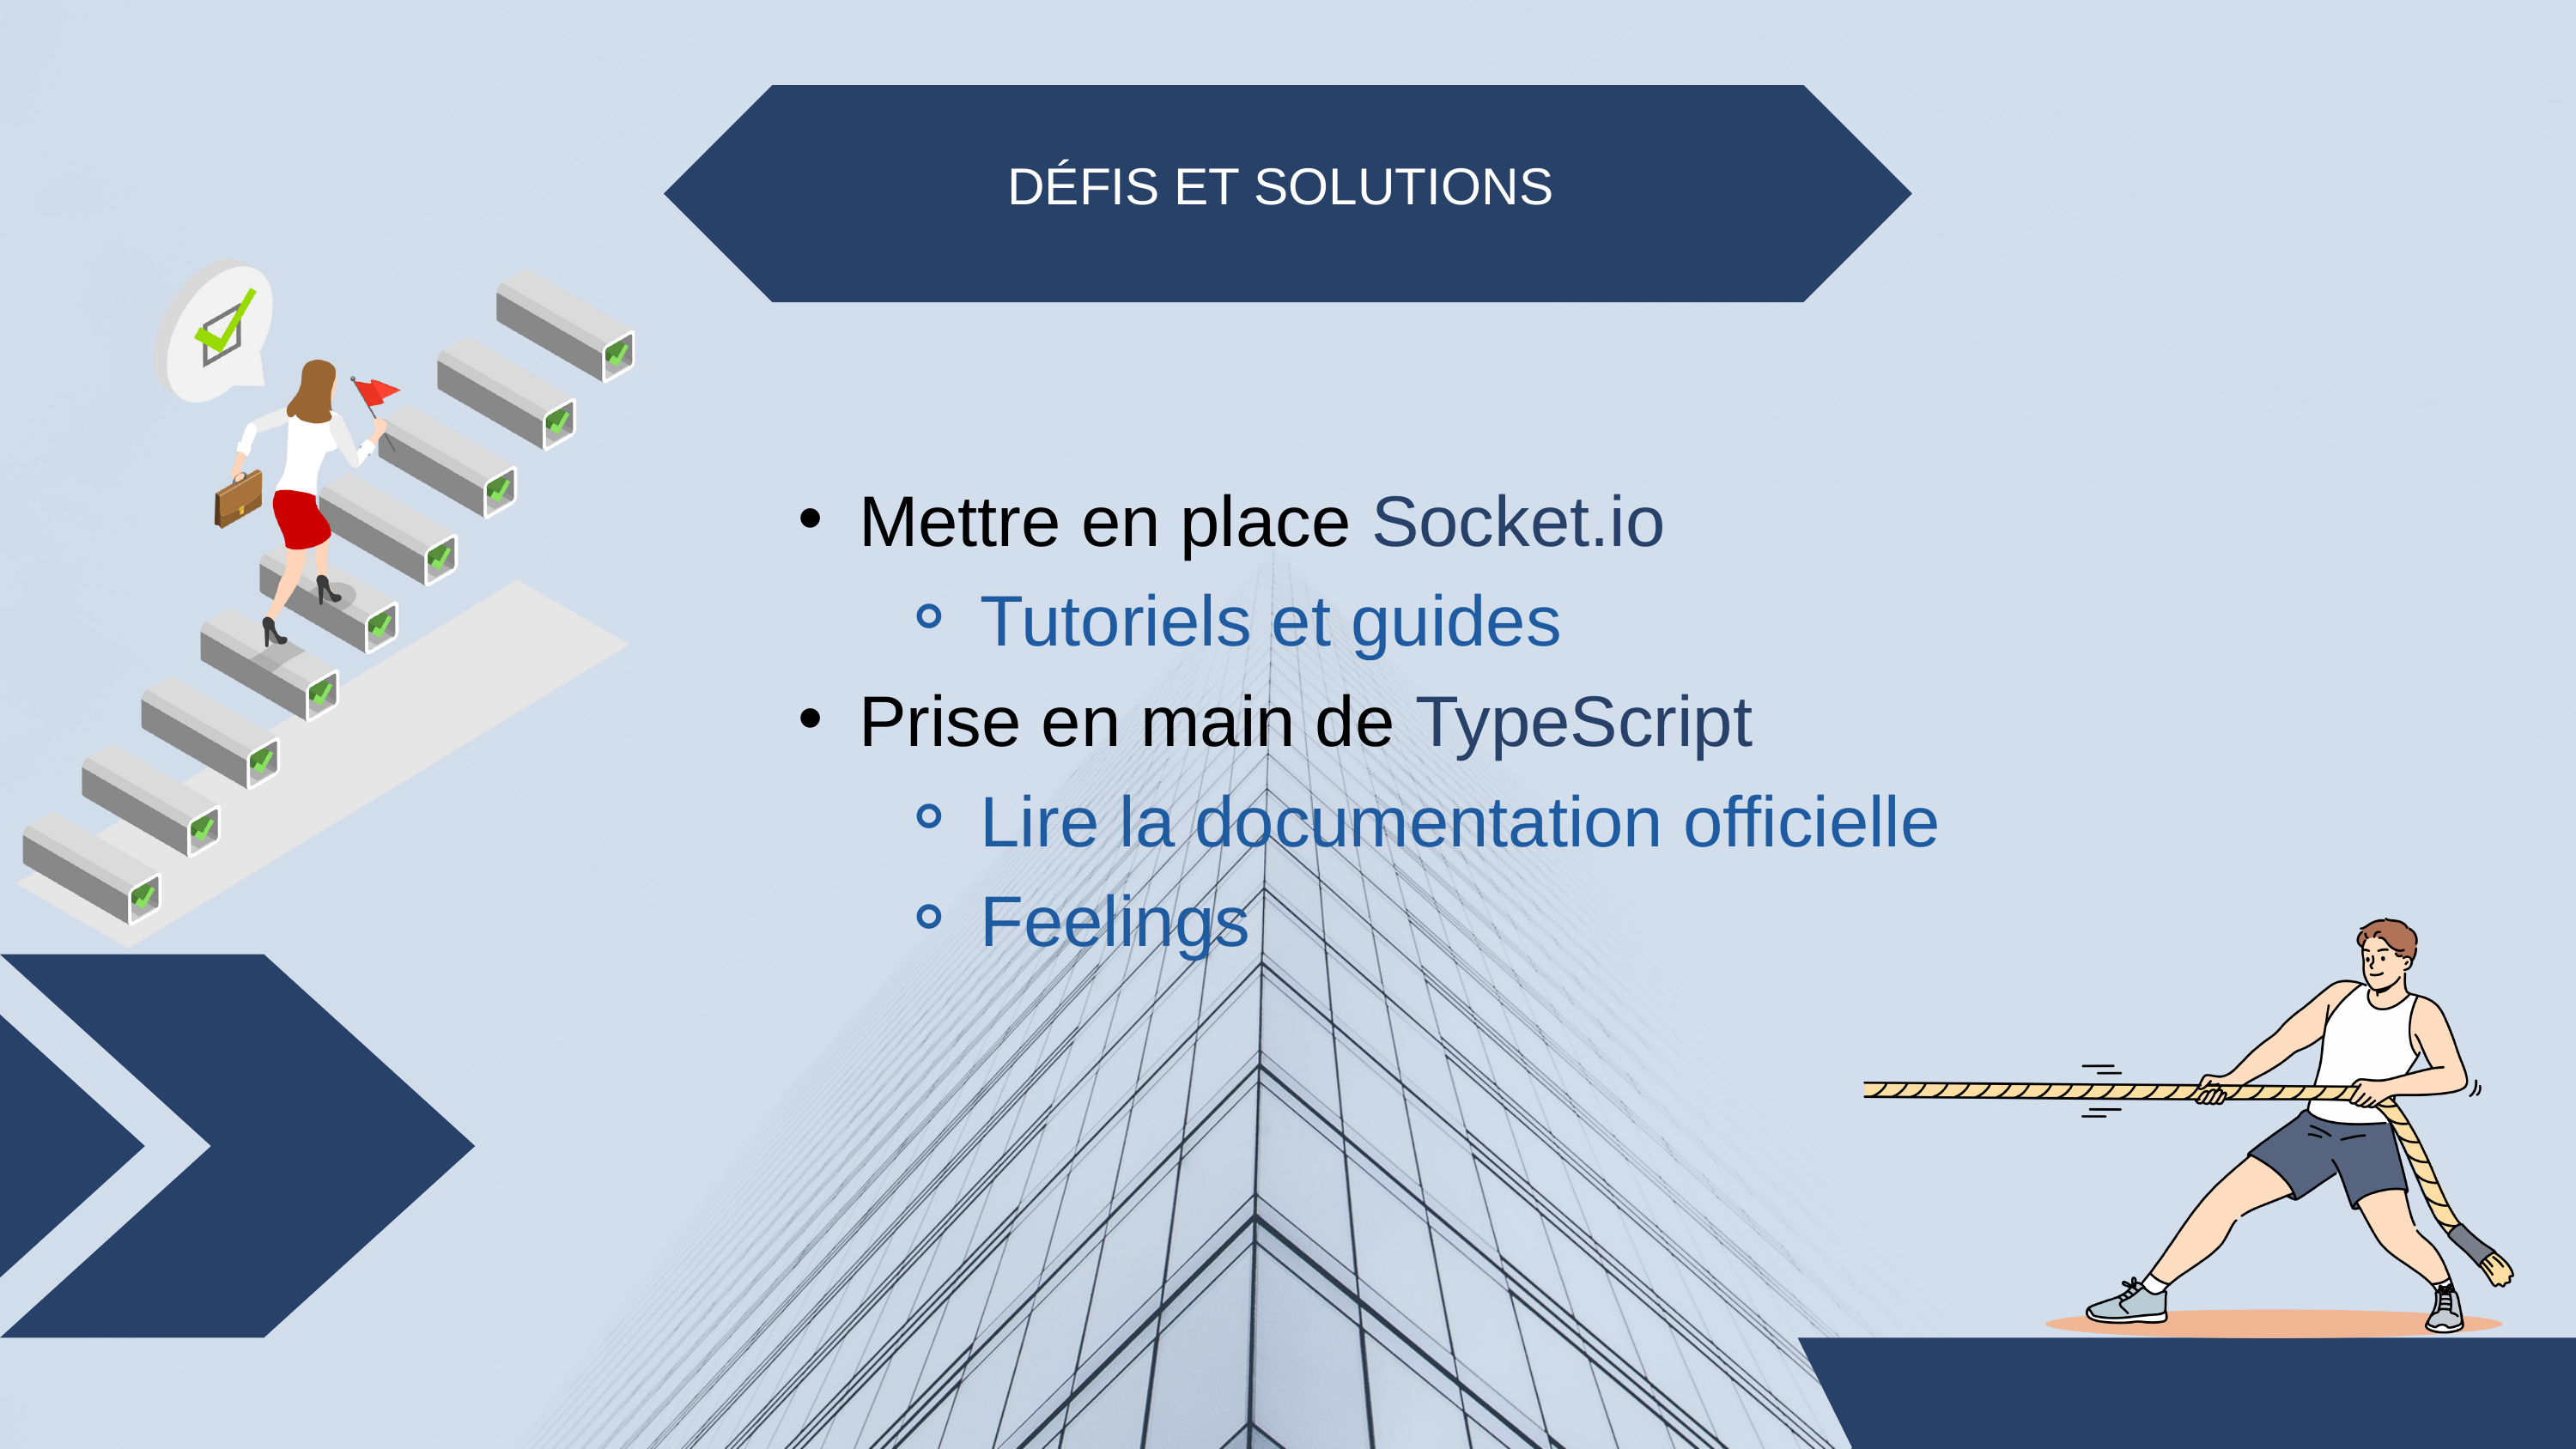

DÉFIS ET SOLUTIONS

Mettre en place Socket.io
Tutoriels et guides
Prise en main de TypeScript
Lire la documentation officielle
Feelings